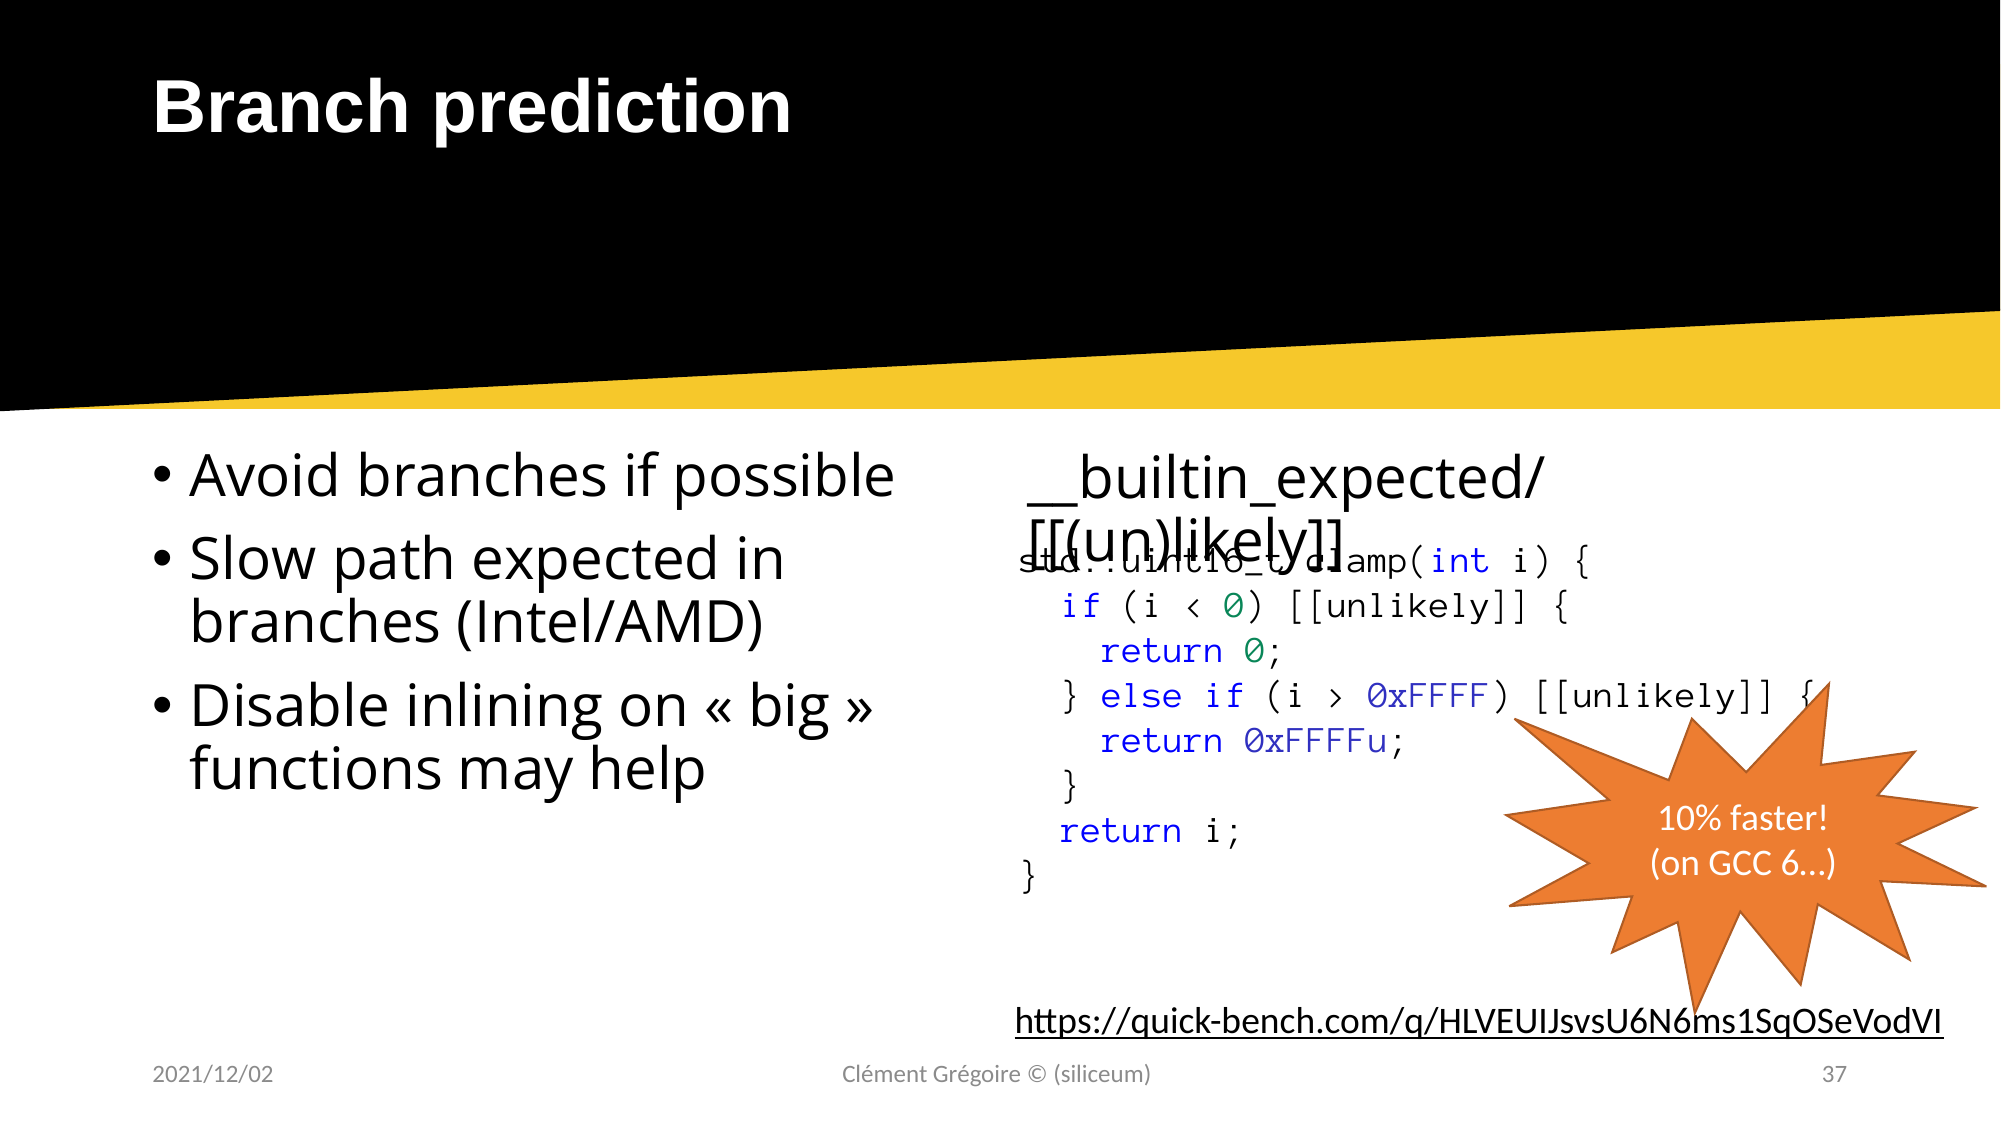

# Branch prediction

Avoid branches if possible
Slow path expected in branches (Intel/AMD)
Disable inlining on « big » functions may help
__builtin_expected/[[(un)likely]]

std::uint16_t clamp(int i) {
  if (i < 0) [[unlikely]] {
    return 0;
  } else if (i > 0xFFFF) [[unlikely]] {
    return 0xFFFFu;
  }
  return i;
}

10% faster!
(on GCC 6…)
https://quick-bench.com/q/HLVEUIJsvsU6N6ms1SqOSeVodVI
2021/12/02
Clément Grégoire © (siliceum)
37